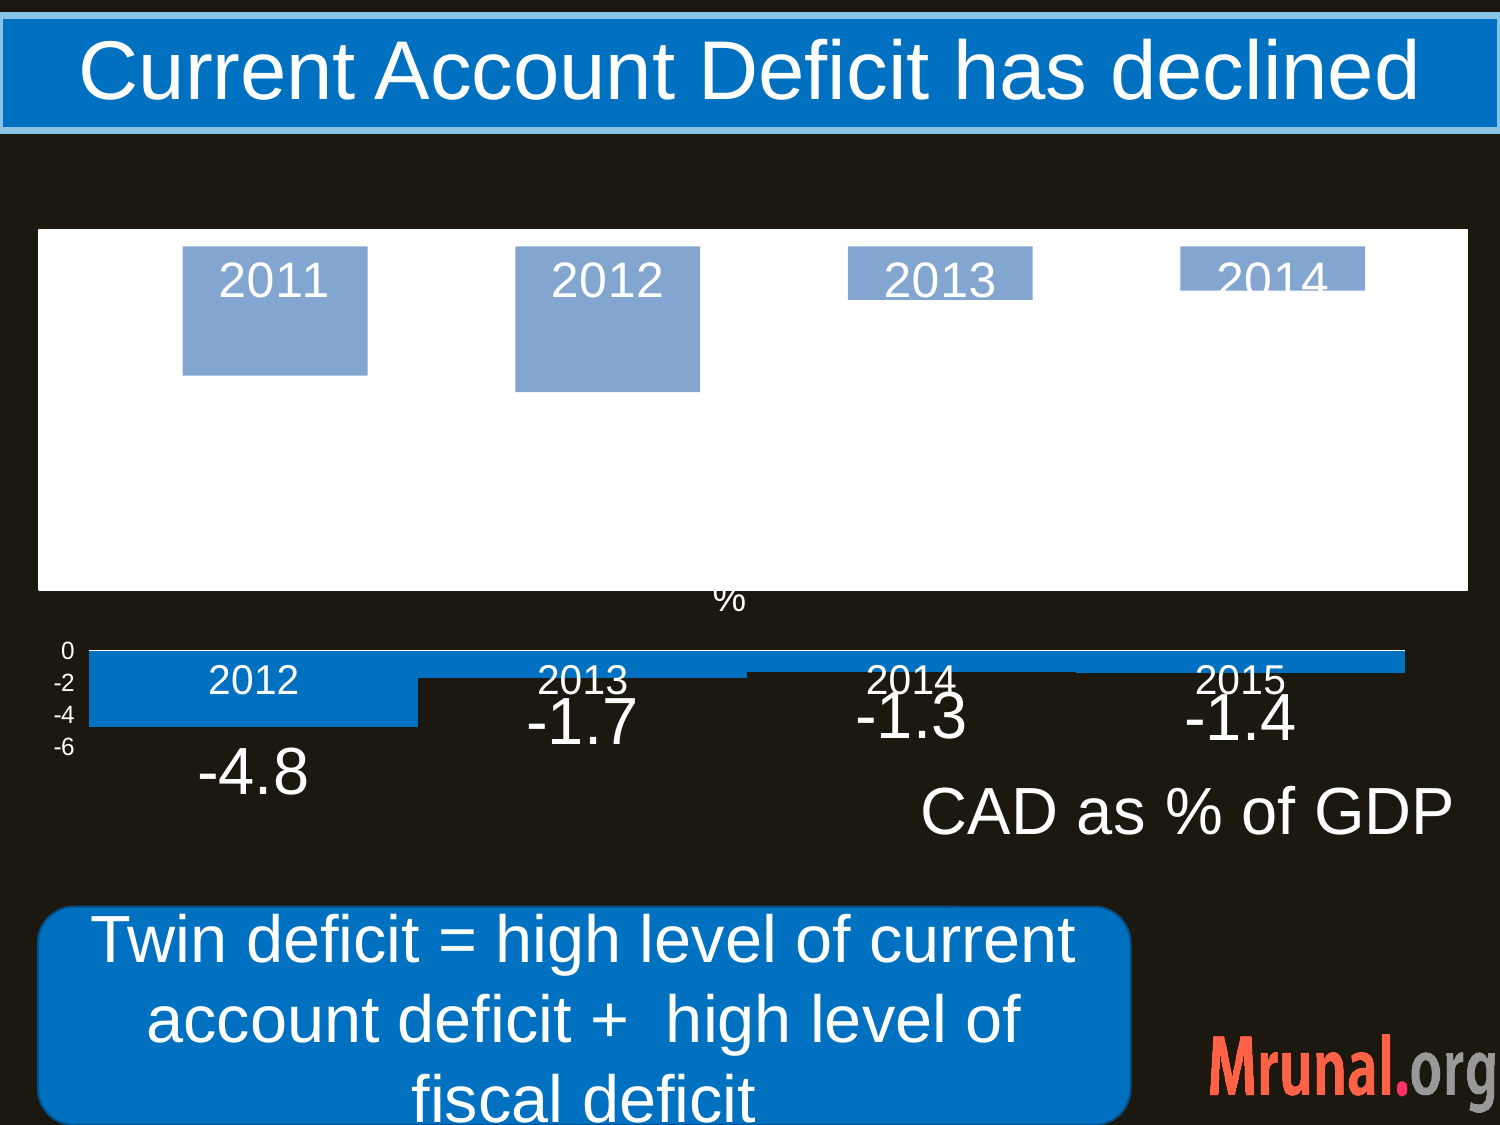

# Current Account Deficit has declined

### Chart

| Category | CAD Billion$ |
|---|---|
| 2011 | -78.2 |
| 2012 | -88.2 |
| 2013 | -32.4 |
| 2014 | -26.8 |

### Chart:

| Category | % |
|---|---|
| 2012 | -4.8 |
| 2013 | -1.7 |
| 2014 | -1.3 |
| 2015 | -1.4 |
Twin deficit = high level of current account deficit +  high level of fiscal deficit